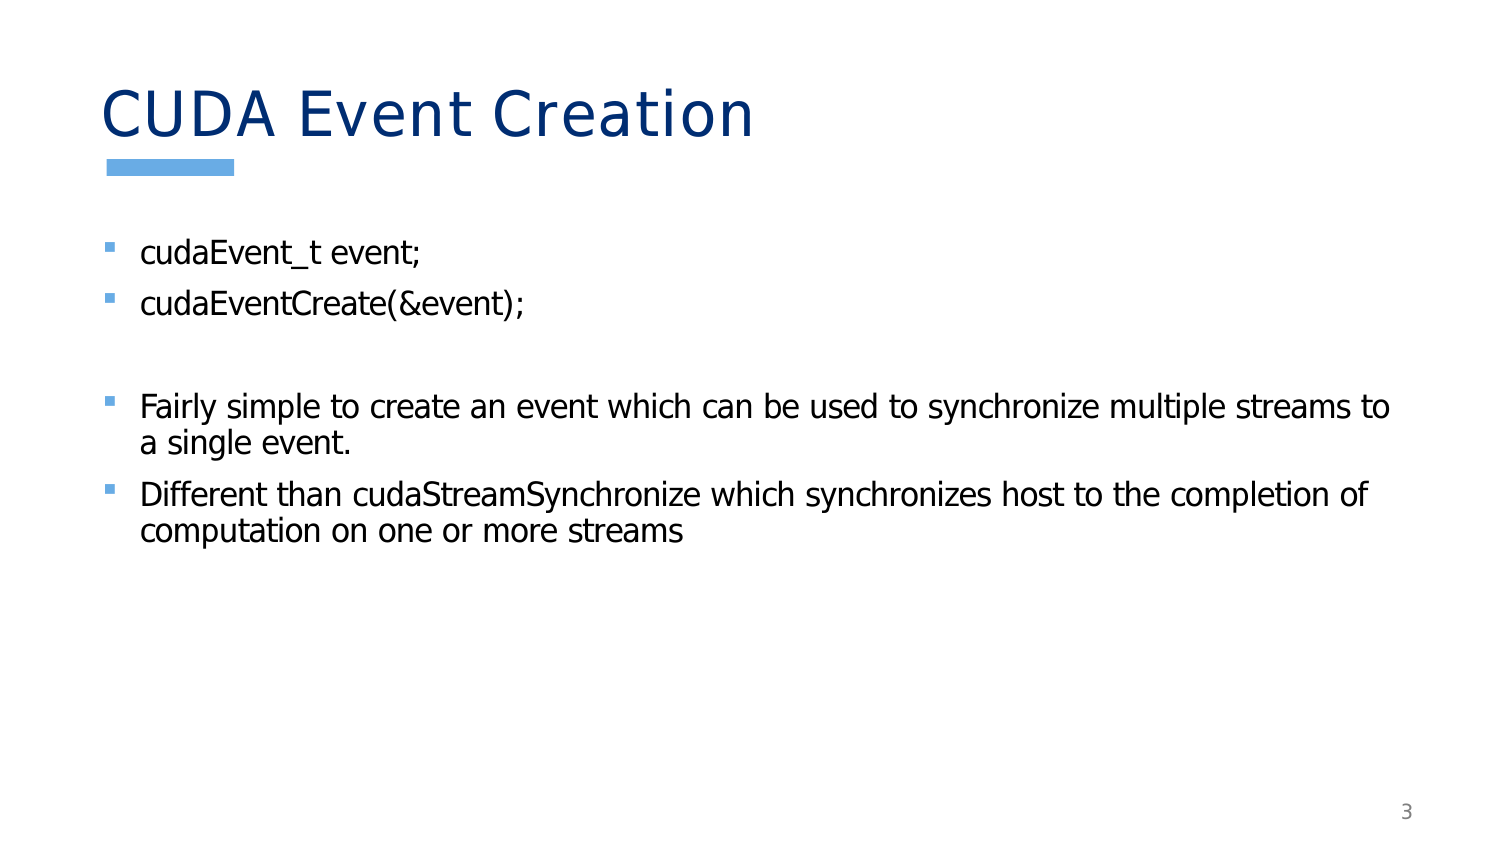

# CUDA Event Creation
cudaEvent_t event;
cudaEventCreate(&event);

Fairly simple to create an event which can be used to synchronize multiple streams to a single event.
Different than cudaStreamSynchronize which synchronizes host to the completion of computation on one or more streams